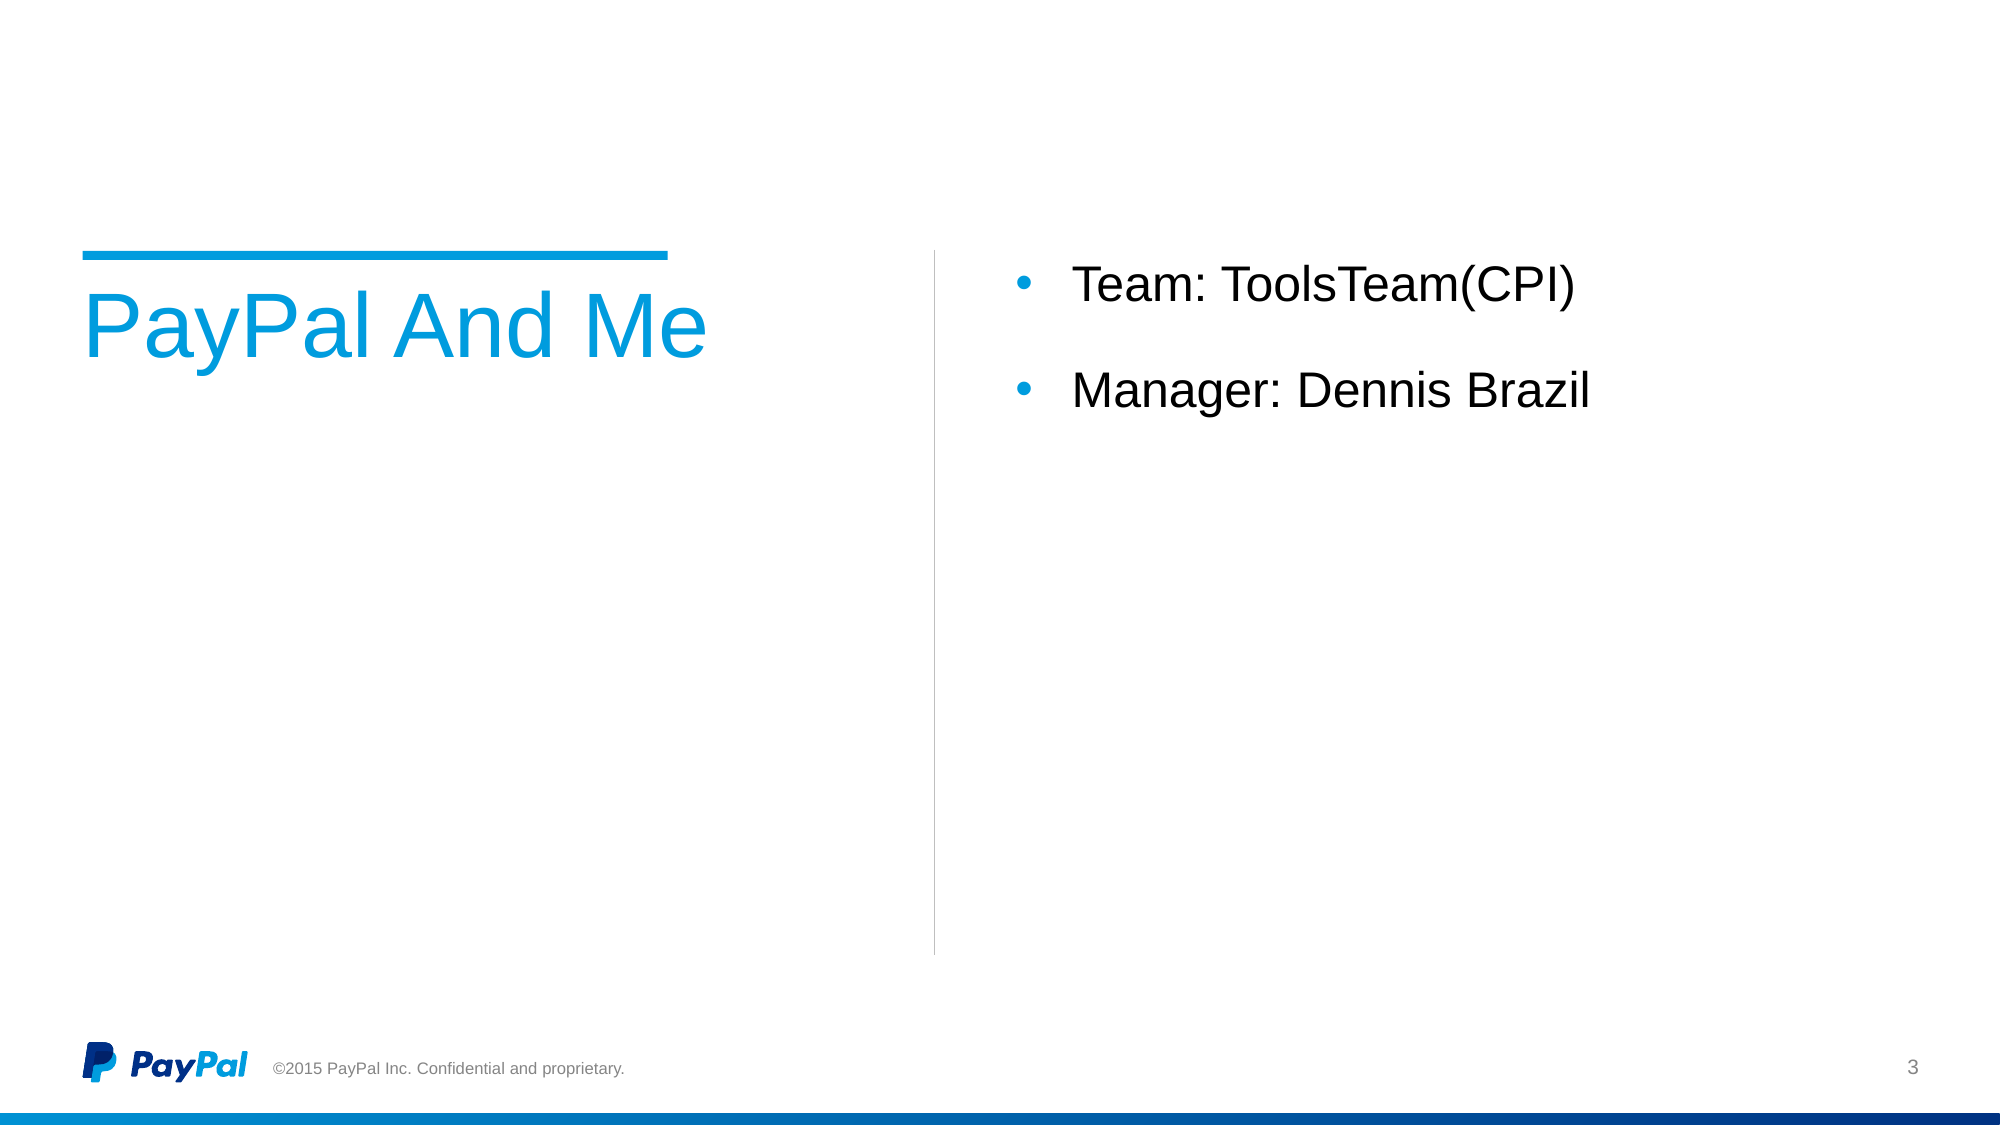

Team: ToolsTeam(CPI)
Manager: Dennis Brazil

# PayPal And Me
©2015 PayPal Inc. Confidential and proprietary.
3